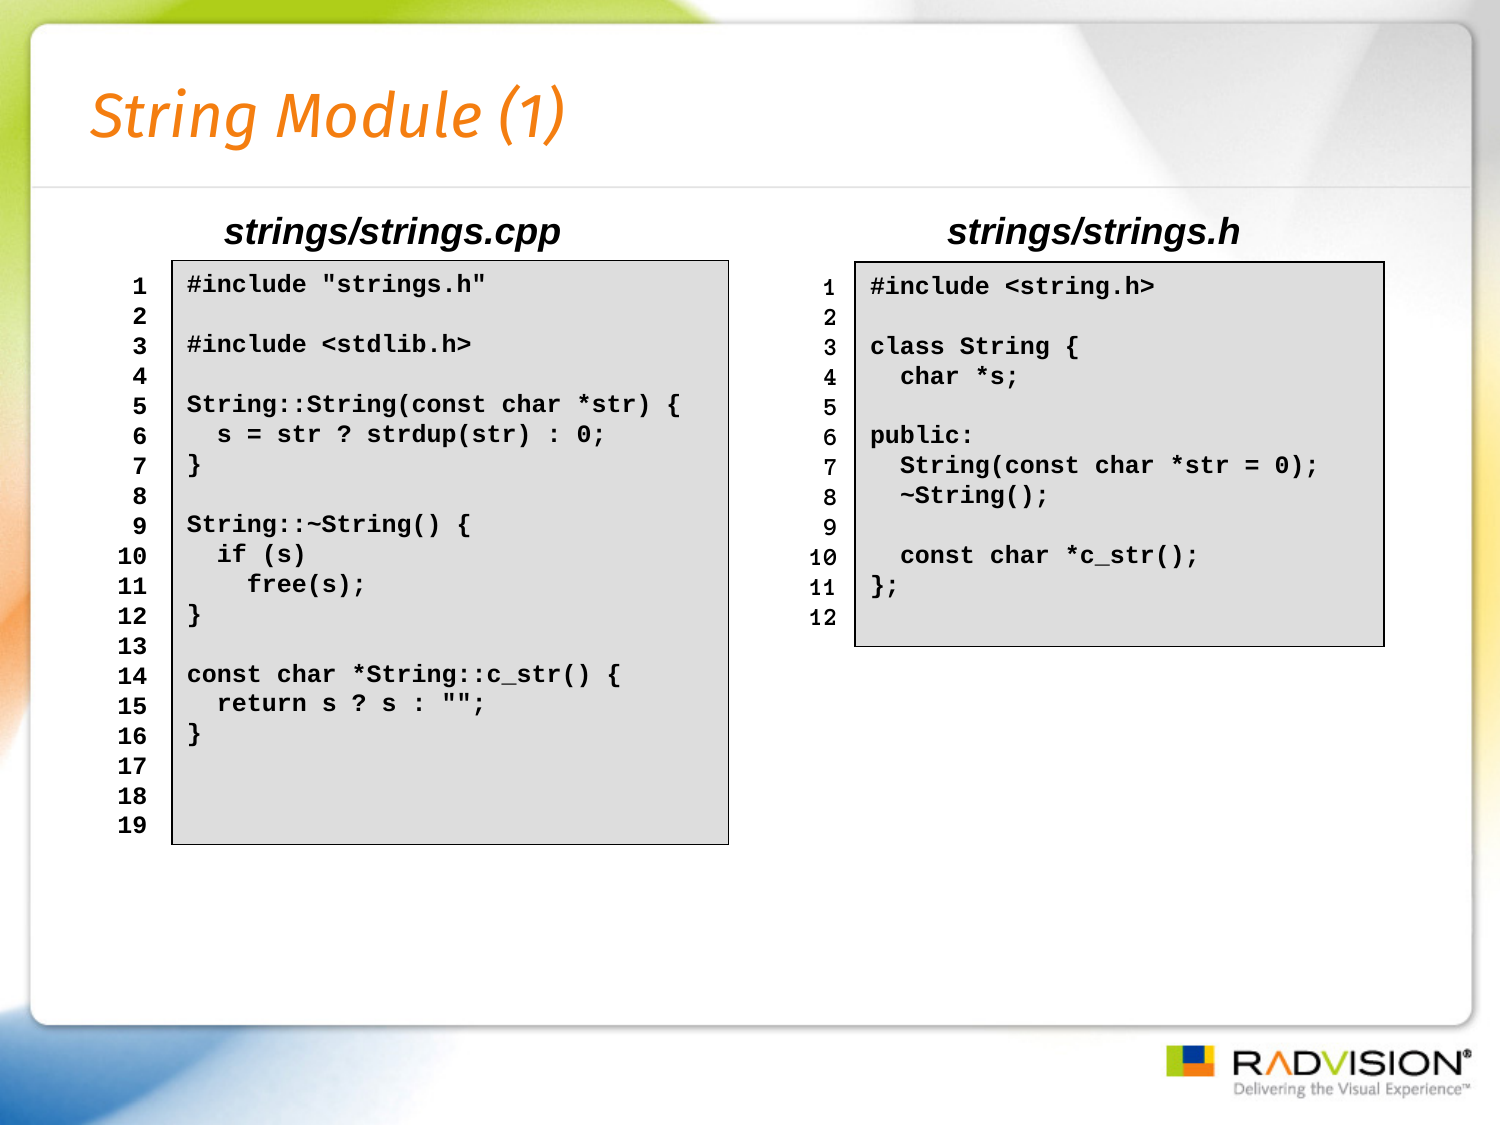

# String Module (1)
strings/strings.h
#include <string.h>

class String {
  char *s;

public:
  String(const char *str = 0);
  ~String();

  const char *c_str();
};
1
2
3
4
5
6
7
8
9
10
11
12
strings/strings.cpp
#include "strings.h"

#include <stdlib.h>

String::String(const char *str) {
  s = str ? strdup(str) : 0;
}

String::~String() {
  if (s)
    free(s);
}

const char *String::c_str() {
  return s ? s : "";
}
1
2
3
4
5
6
7
8
9
10
11
12
13
14
15
16
17
18
19